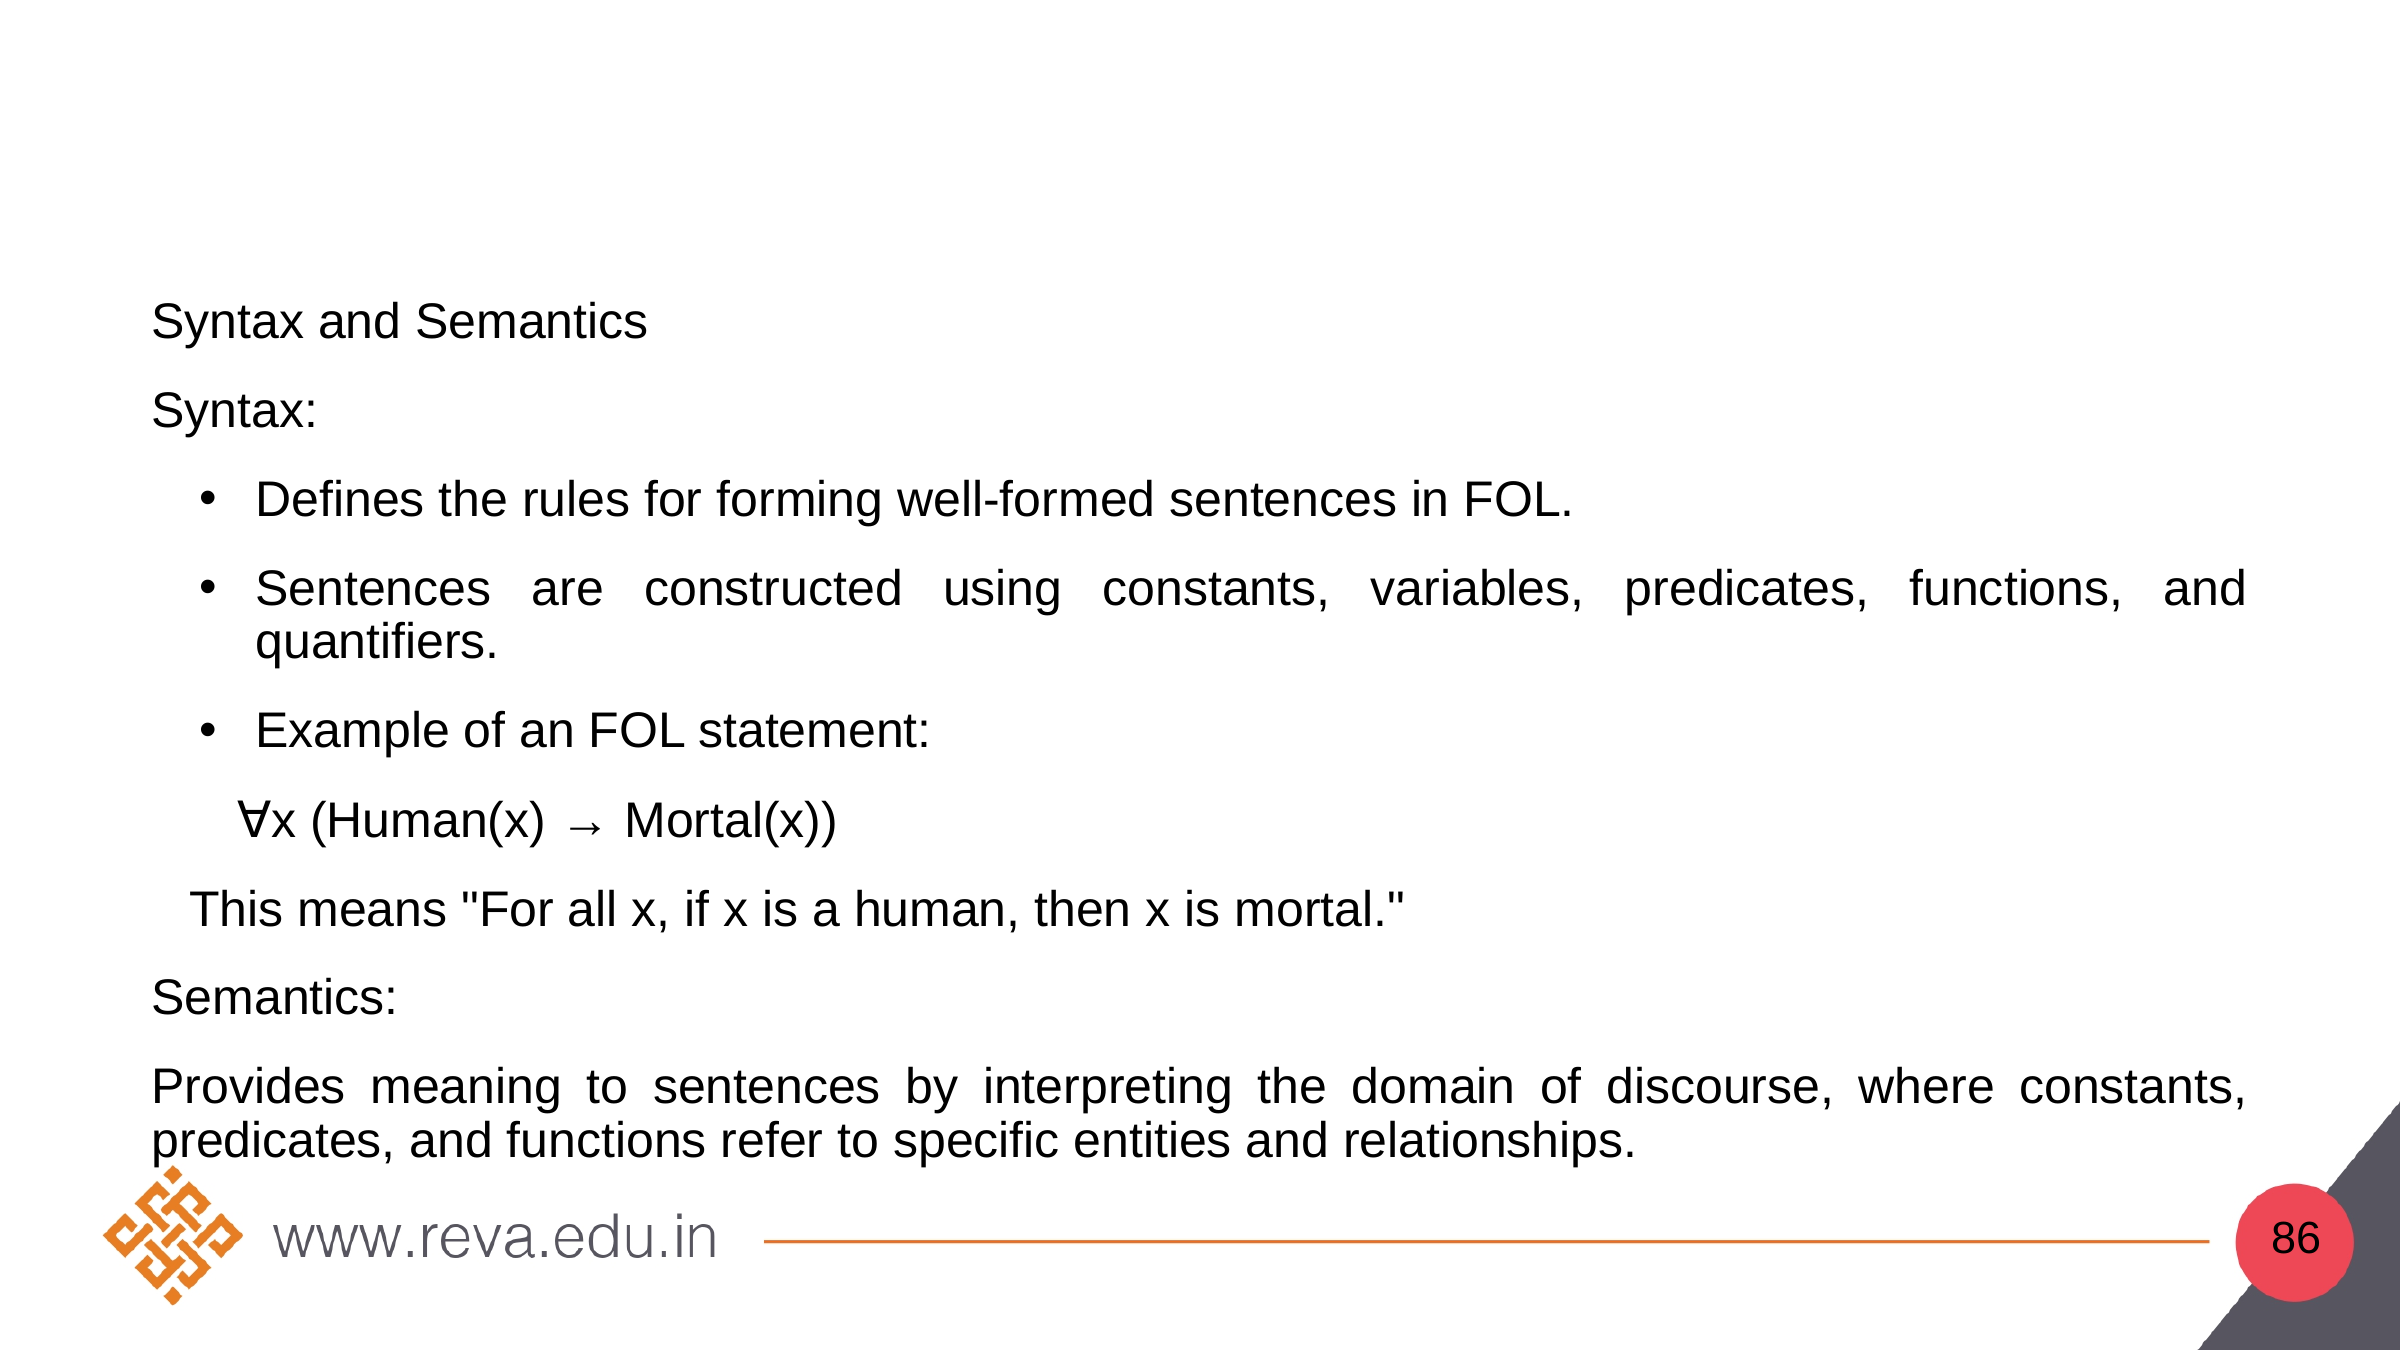

#
Syntax and Semantics
Syntax:
Defines the rules for forming well-formed sentences in FOL.
Sentences are constructed using constants, variables, predicates, functions, and quantifiers.
Example of an FOL statement:
∀x (Human(x) → Mortal(x))
This means "For all x, if x is a human, then x is mortal."
Semantics:
Provides meaning to sentences by interpreting the domain of discourse, where constants, predicates, and functions refer to specific entities and relationships.
86